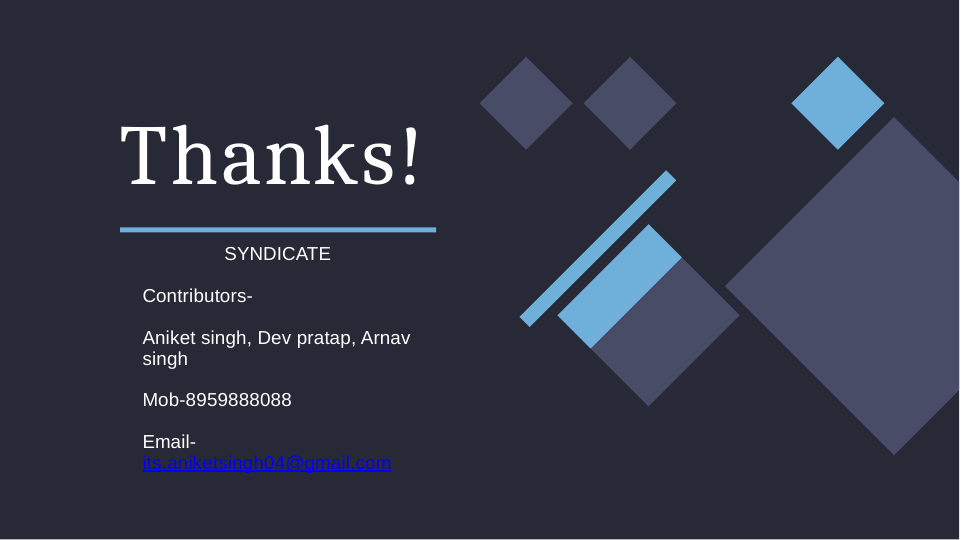

# Thanks!

SYNDICATE
Contributors-
Aniket singh, Dev pratap, Arnav singh
Mob-8959888088
Email- its.aniketsingh04@gmail.com